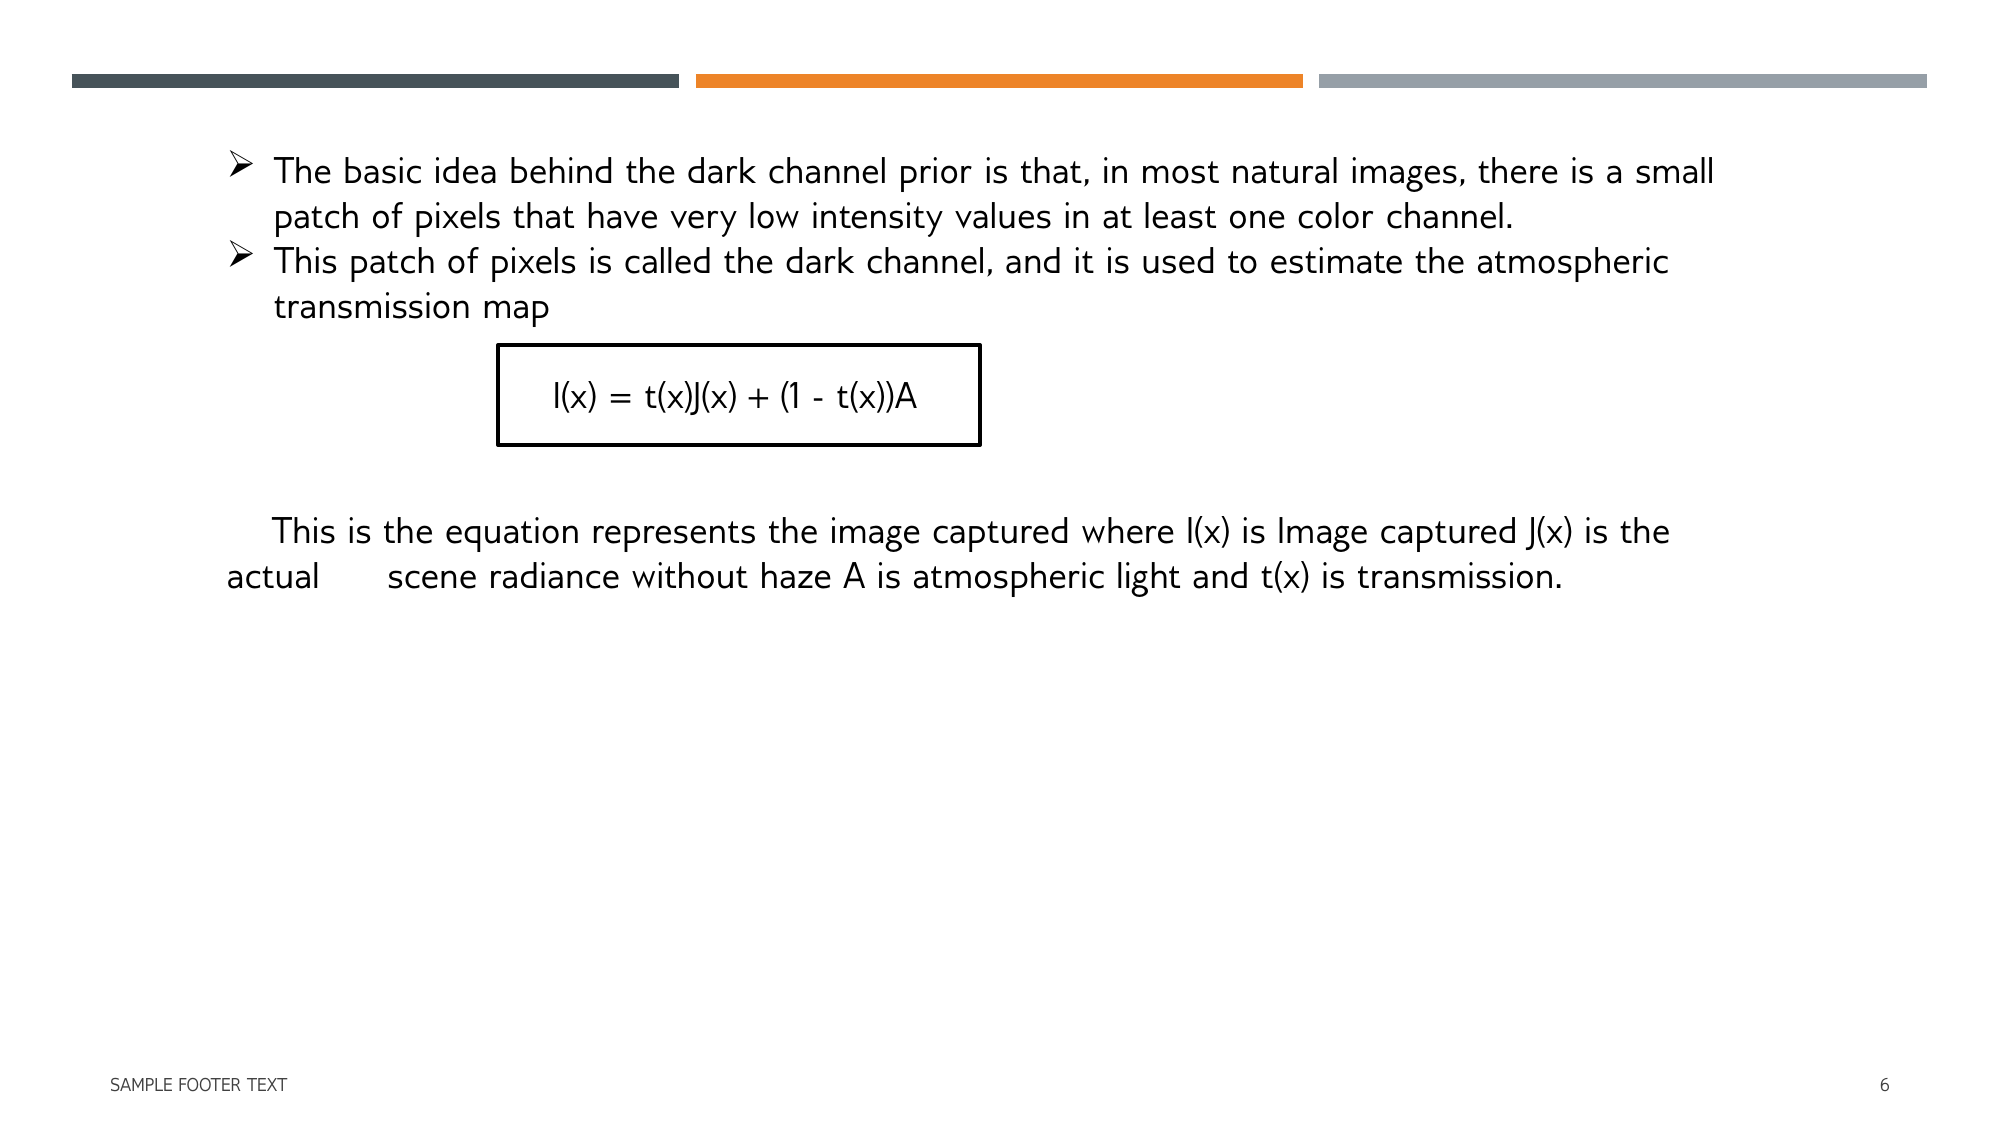

The basic idea behind the dark channel prior is that, in most natural images, there is a small patch of pixels that have very low intensity values in at least one color channel.
This patch of pixels is called the dark channel, and it is used to estimate the atmospheric transmission map

                             I(x) = t(x)J(x) + (1 − t(x))A

    This is the equation represents the image captured where I(x) is Image captured J(x) is the actual      scene radiance without haze A is atmospheric light and t(x) is transmission.

Sample Footer Text
6